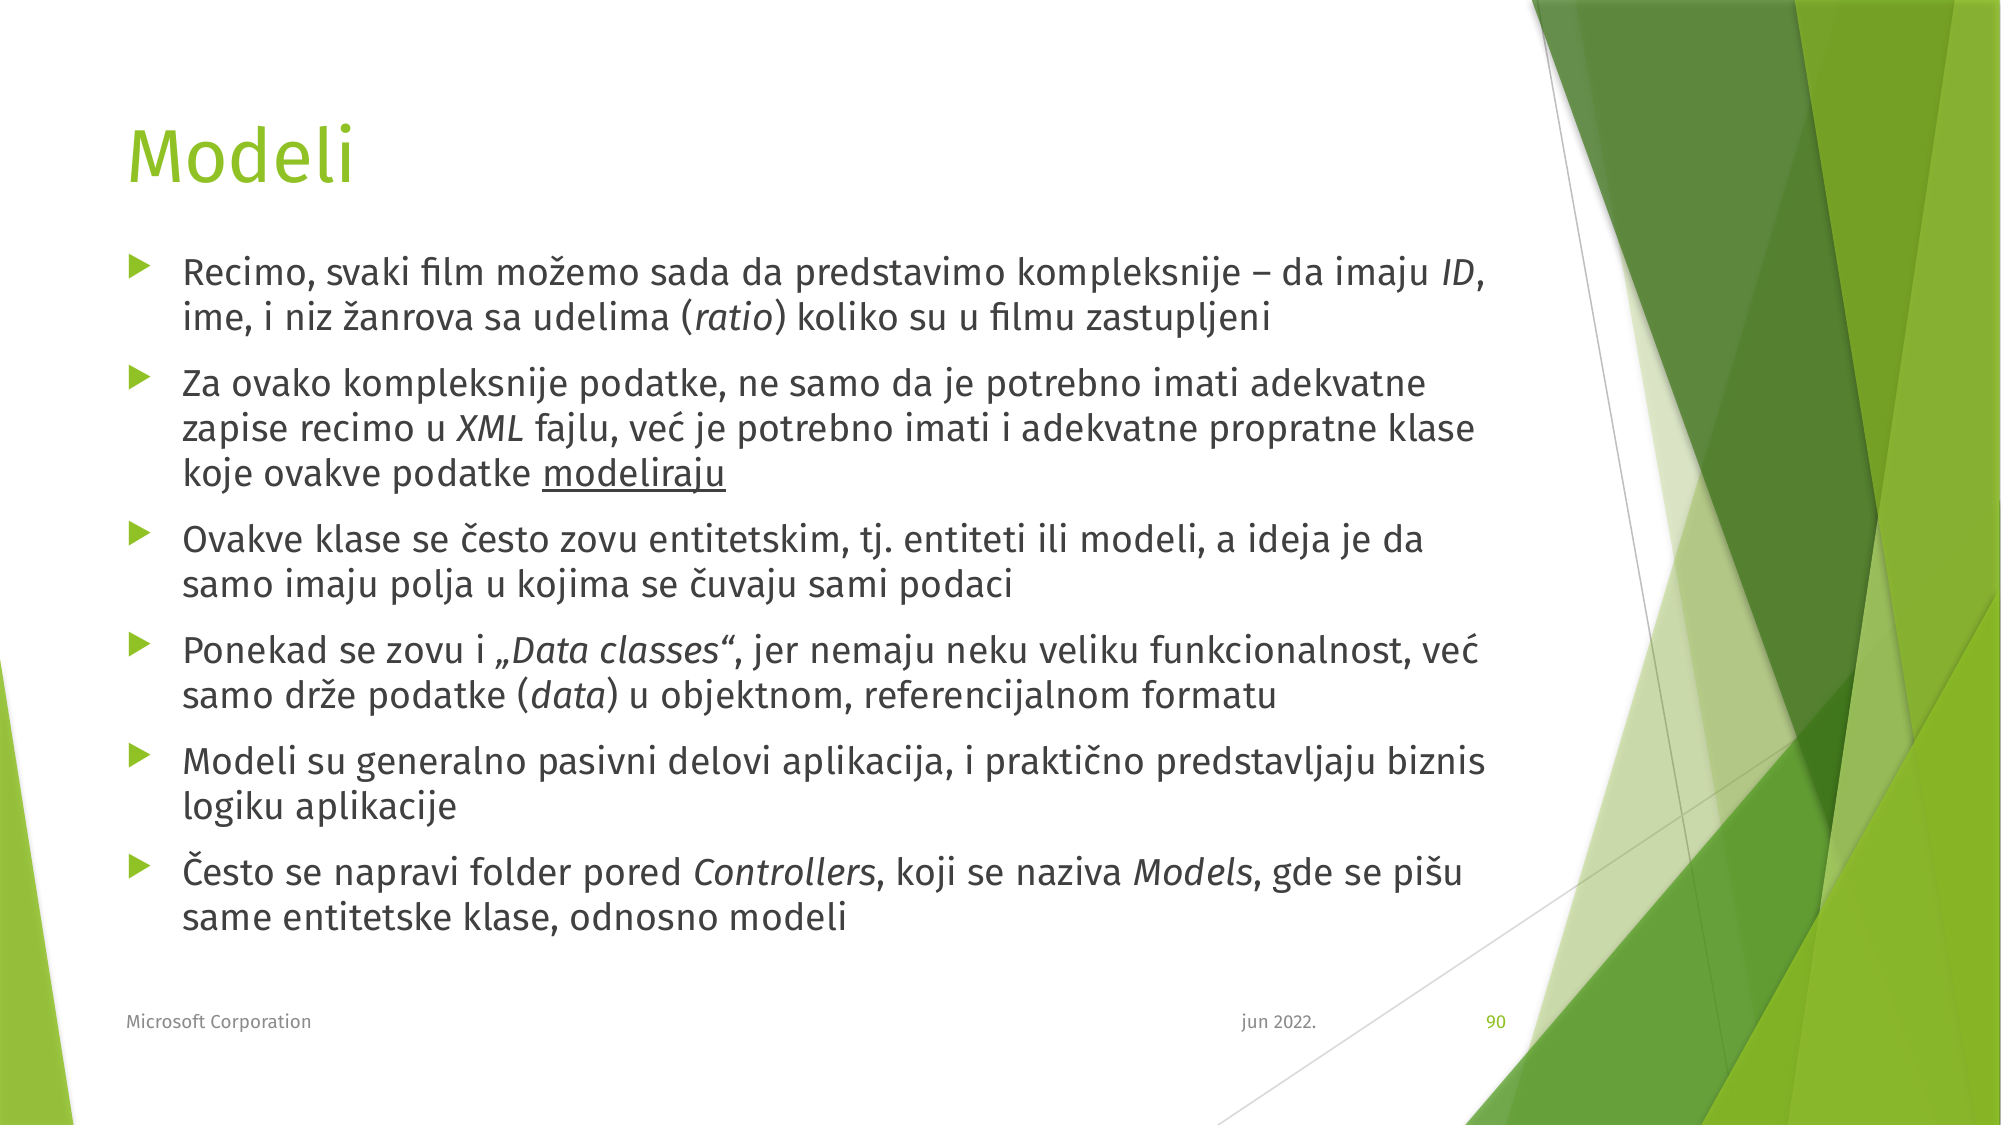

# Modeli
Recimo, svaki film možemo sada da predstavimo kompleksnije – da imaju ID, ime, i niz žanrova sa udelima (ratio) koliko su u filmu zastupljeni
Za ovako kompleksnije podatke, ne samo da je potrebno imati adekvatne zapise recimo u XML fajlu, već je potrebno imati i adekvatne propratne klase koje ovakve podatke modeliraju
Ovakve klase se često zovu entitetskim, tj. entiteti ili modeli, a ideja je da samo imaju polja u kojima se čuvaju sami podaci
Ponekad se zovu i „Data classes“, jer nemaju neku veliku funkcionalnost, već samo drže podatke (data) u objektnom, referencijalnom formatu
Modeli su generalno pasivni delovi aplikacija, i praktično predstavljaju biznis logiku aplikacije
Često se napravi folder pored Controllers, koji se naziva Models, gde se pišu same entitetske klase, odnosno modeli
Microsoft Corporation
jun 2022.
90